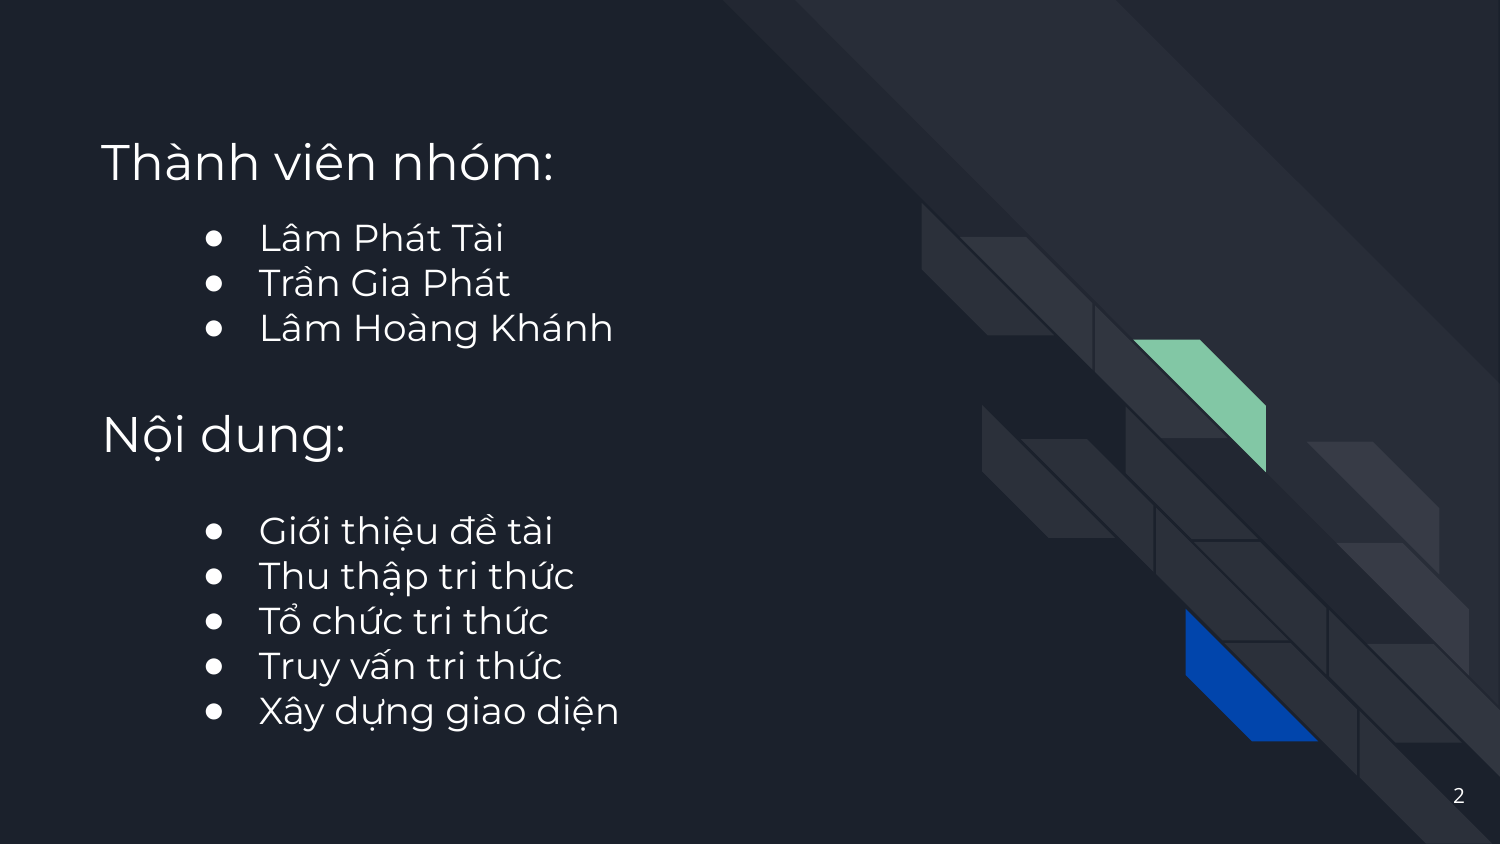

Thành viên nhóm:
Lâm Phát Tài
Trần Gia Phát
Lâm Hoàng Khánh
# Nội dung:
Giới thiệu đề tài
Thu thập tri thức
Tổ chức tri thức
Truy vấn tri thức
Xây dựng giao diện

2